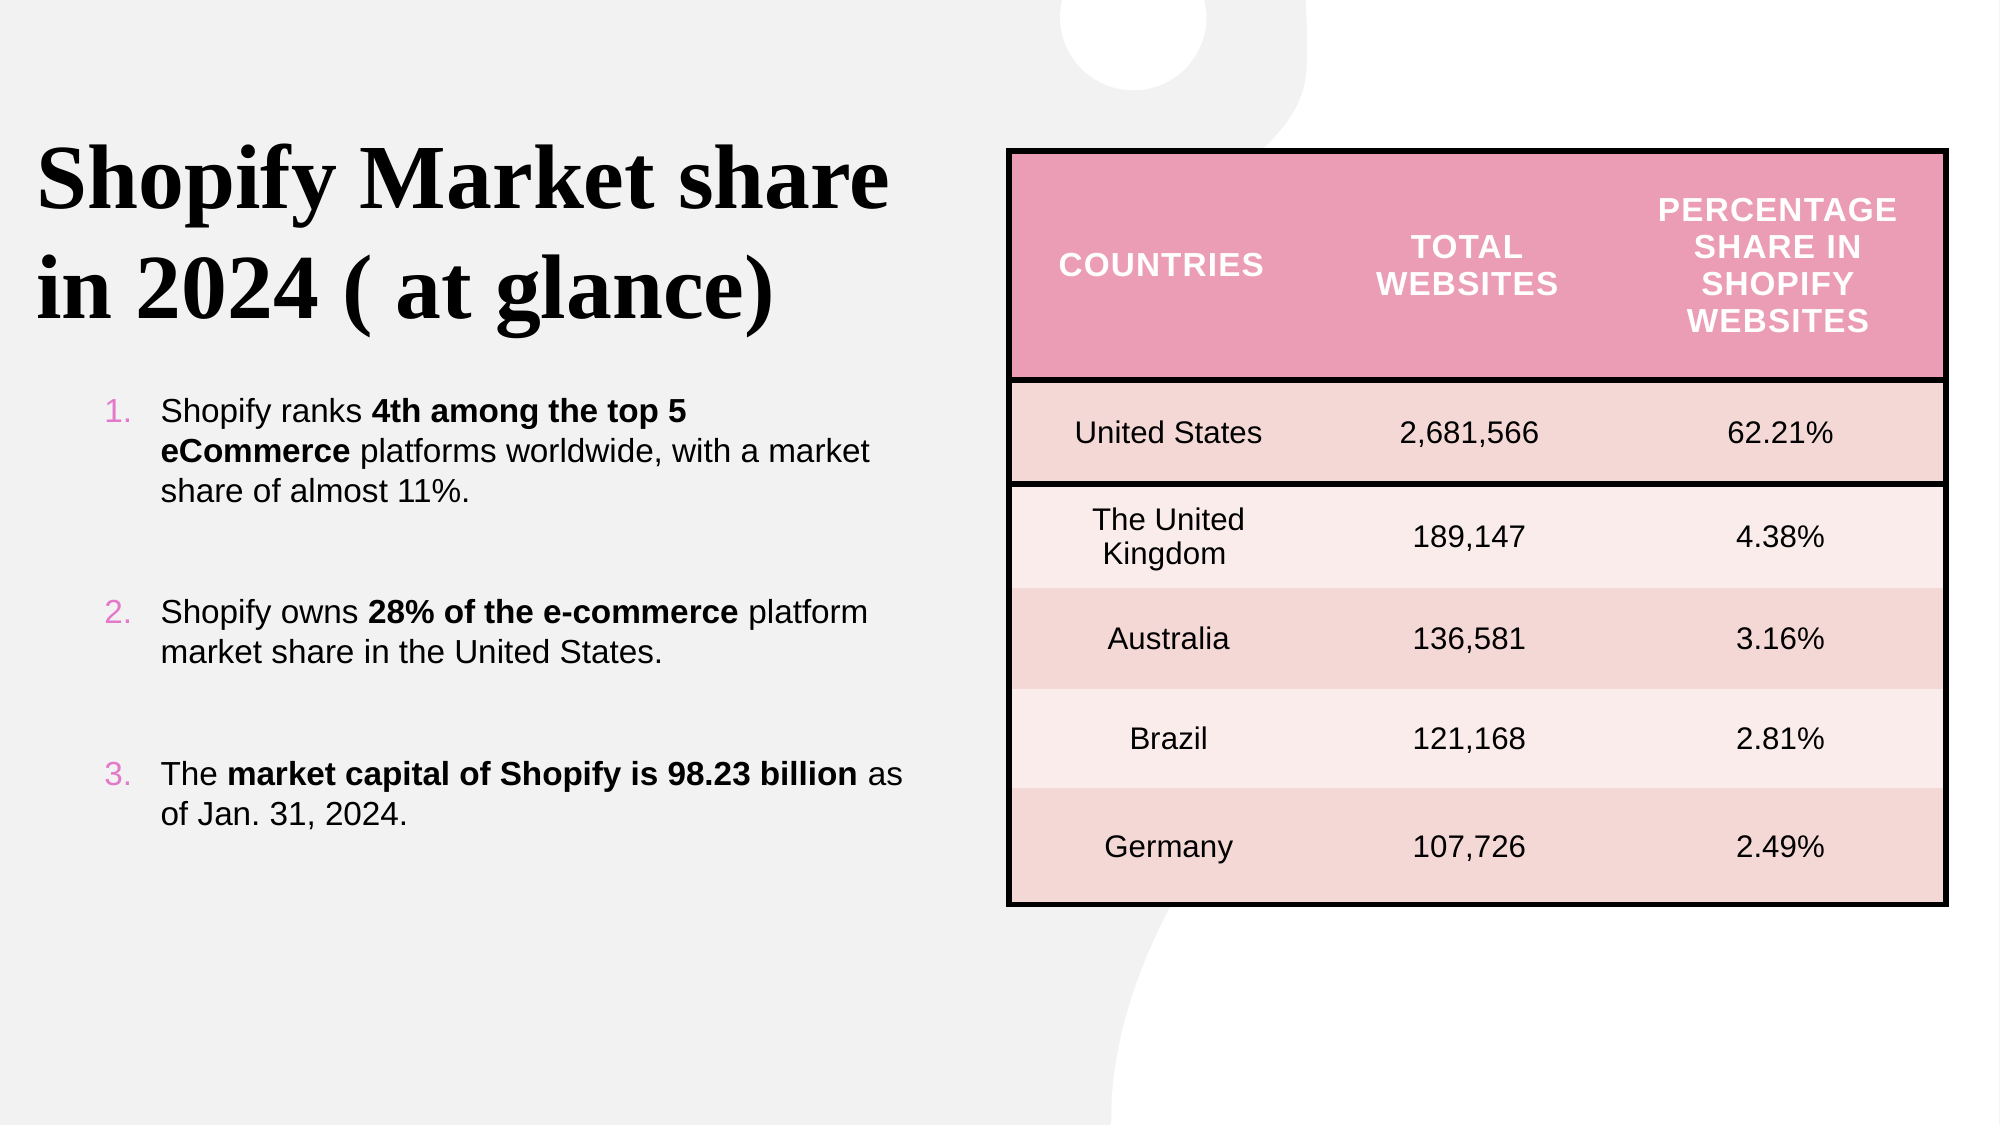

# Shopify Market share in 2024 ( at glance)
| Countries | Total Websites | Percentage share in Shopify Websites |
| --- | --- | --- |
| United States | 2,681,566 | 62.21% |
| The United Kingdom | 189,147 | 4.38% |
| Australia | 136,581 | 3.16% |
| Brazil | 121,168 | 2.81% |
| Germany | 107,726 | 2.49% |
Shopify ranks 4th among the top 5 eCommerce platforms worldwide, with a market share of almost 11%.

Shopify owns 28% of the e-commerce platform market share in the United States.

The market capital of Shopify is 98.23 billion as of Jan. 31, 2024.